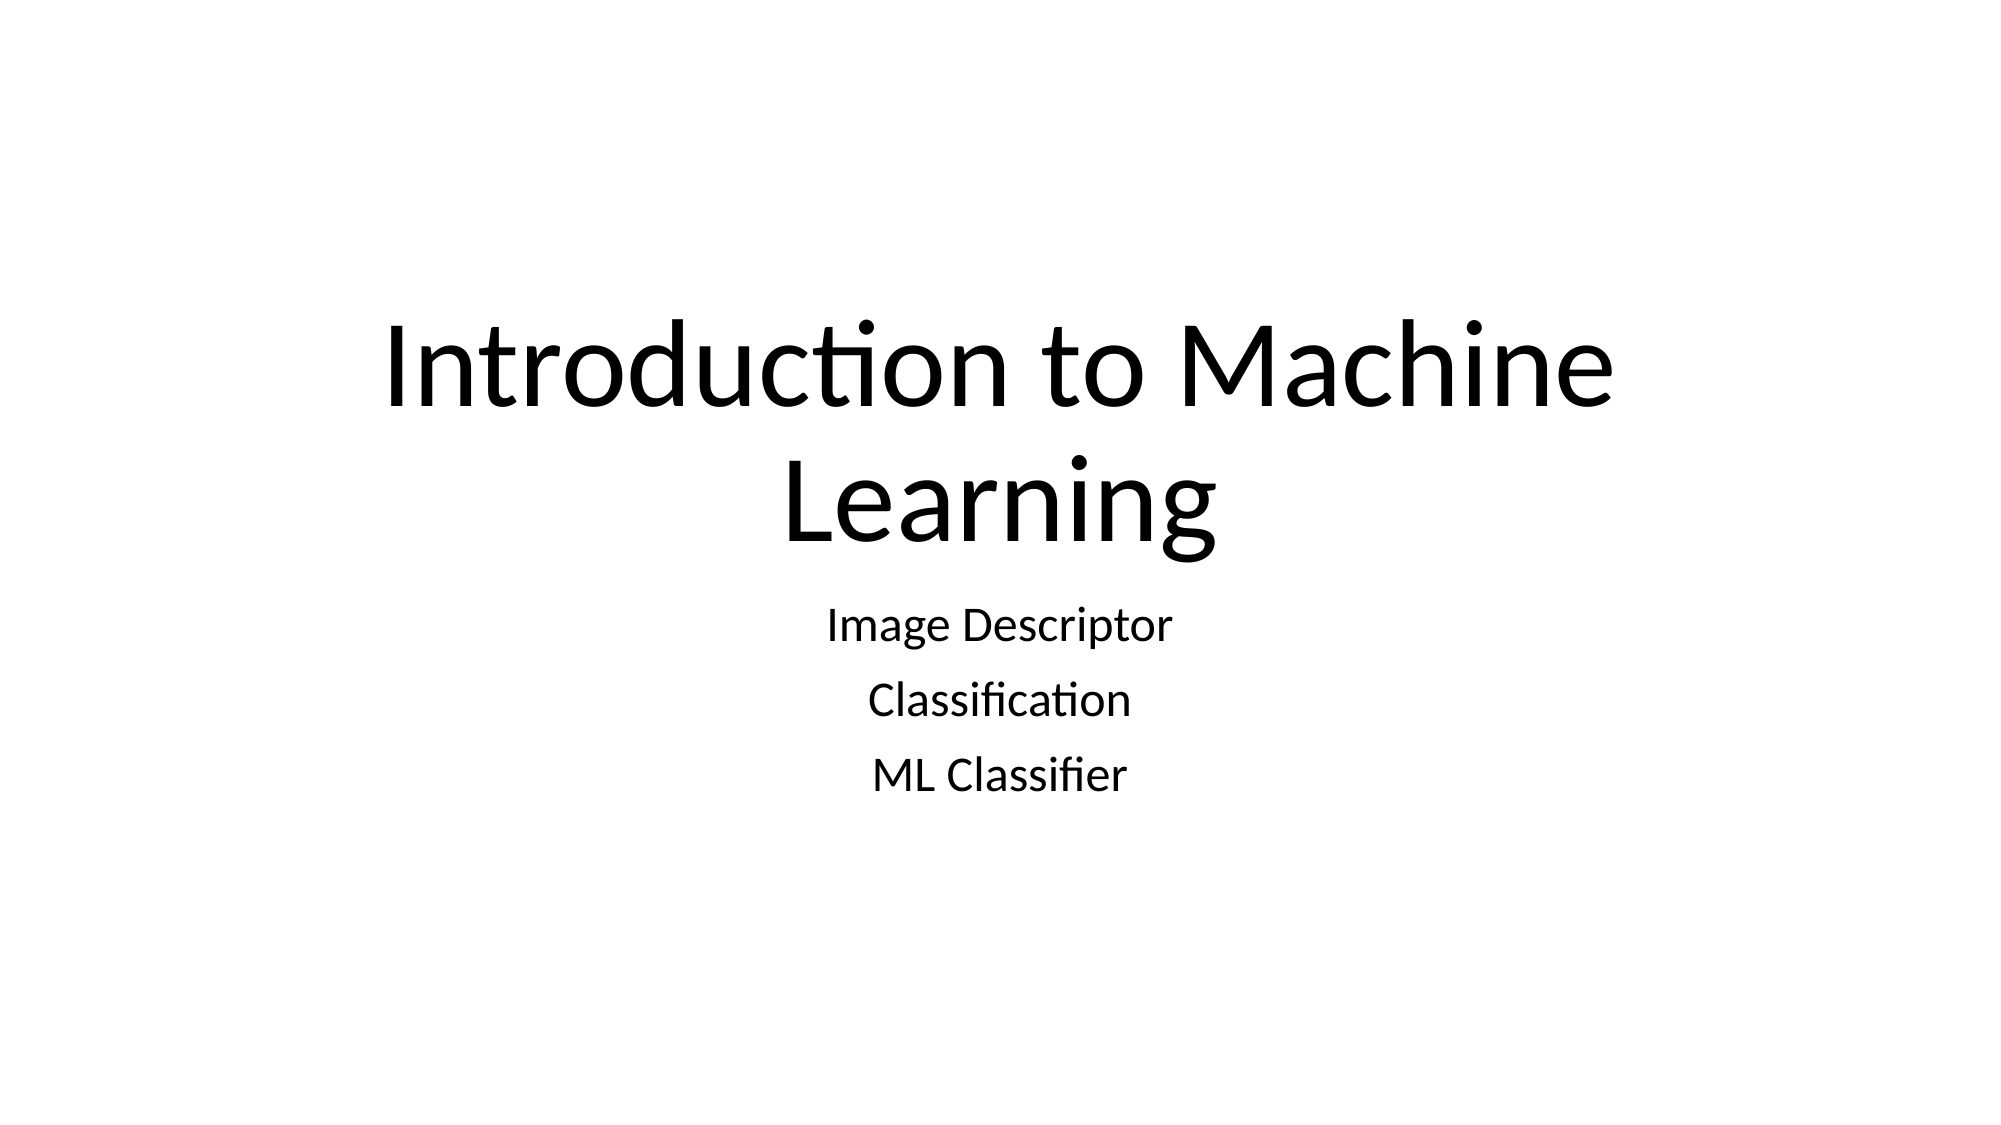

# Introduction to Machine Learning
Image Descriptor
Classification
ML Classifier